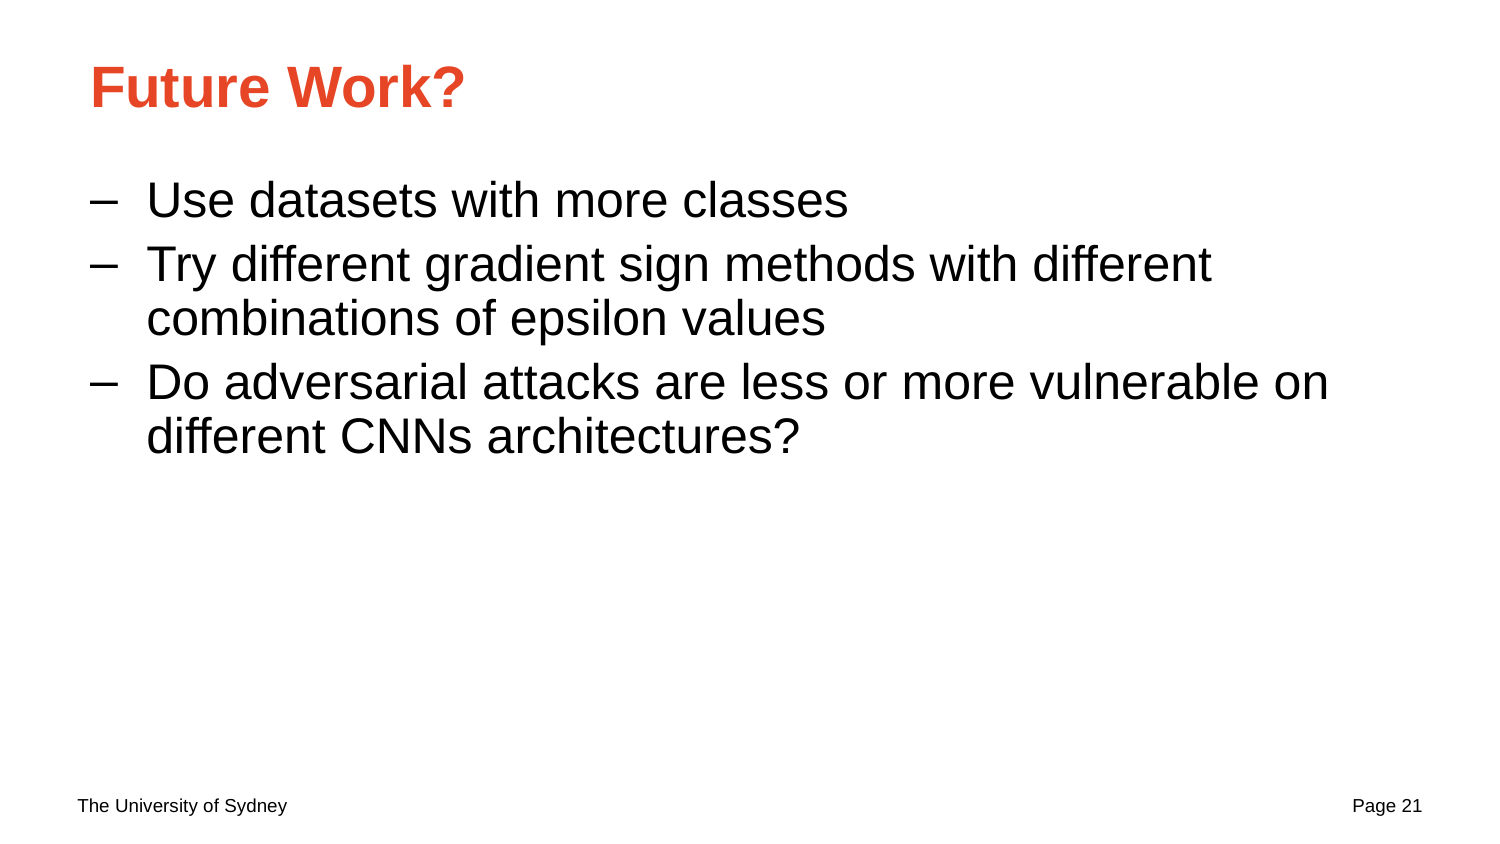

# Future Work?
Use datasets with more classes
Try different gradient sign methods with different combinations of epsilon values
Do adversarial attacks are less or more vulnerable on different CNNs architectures?